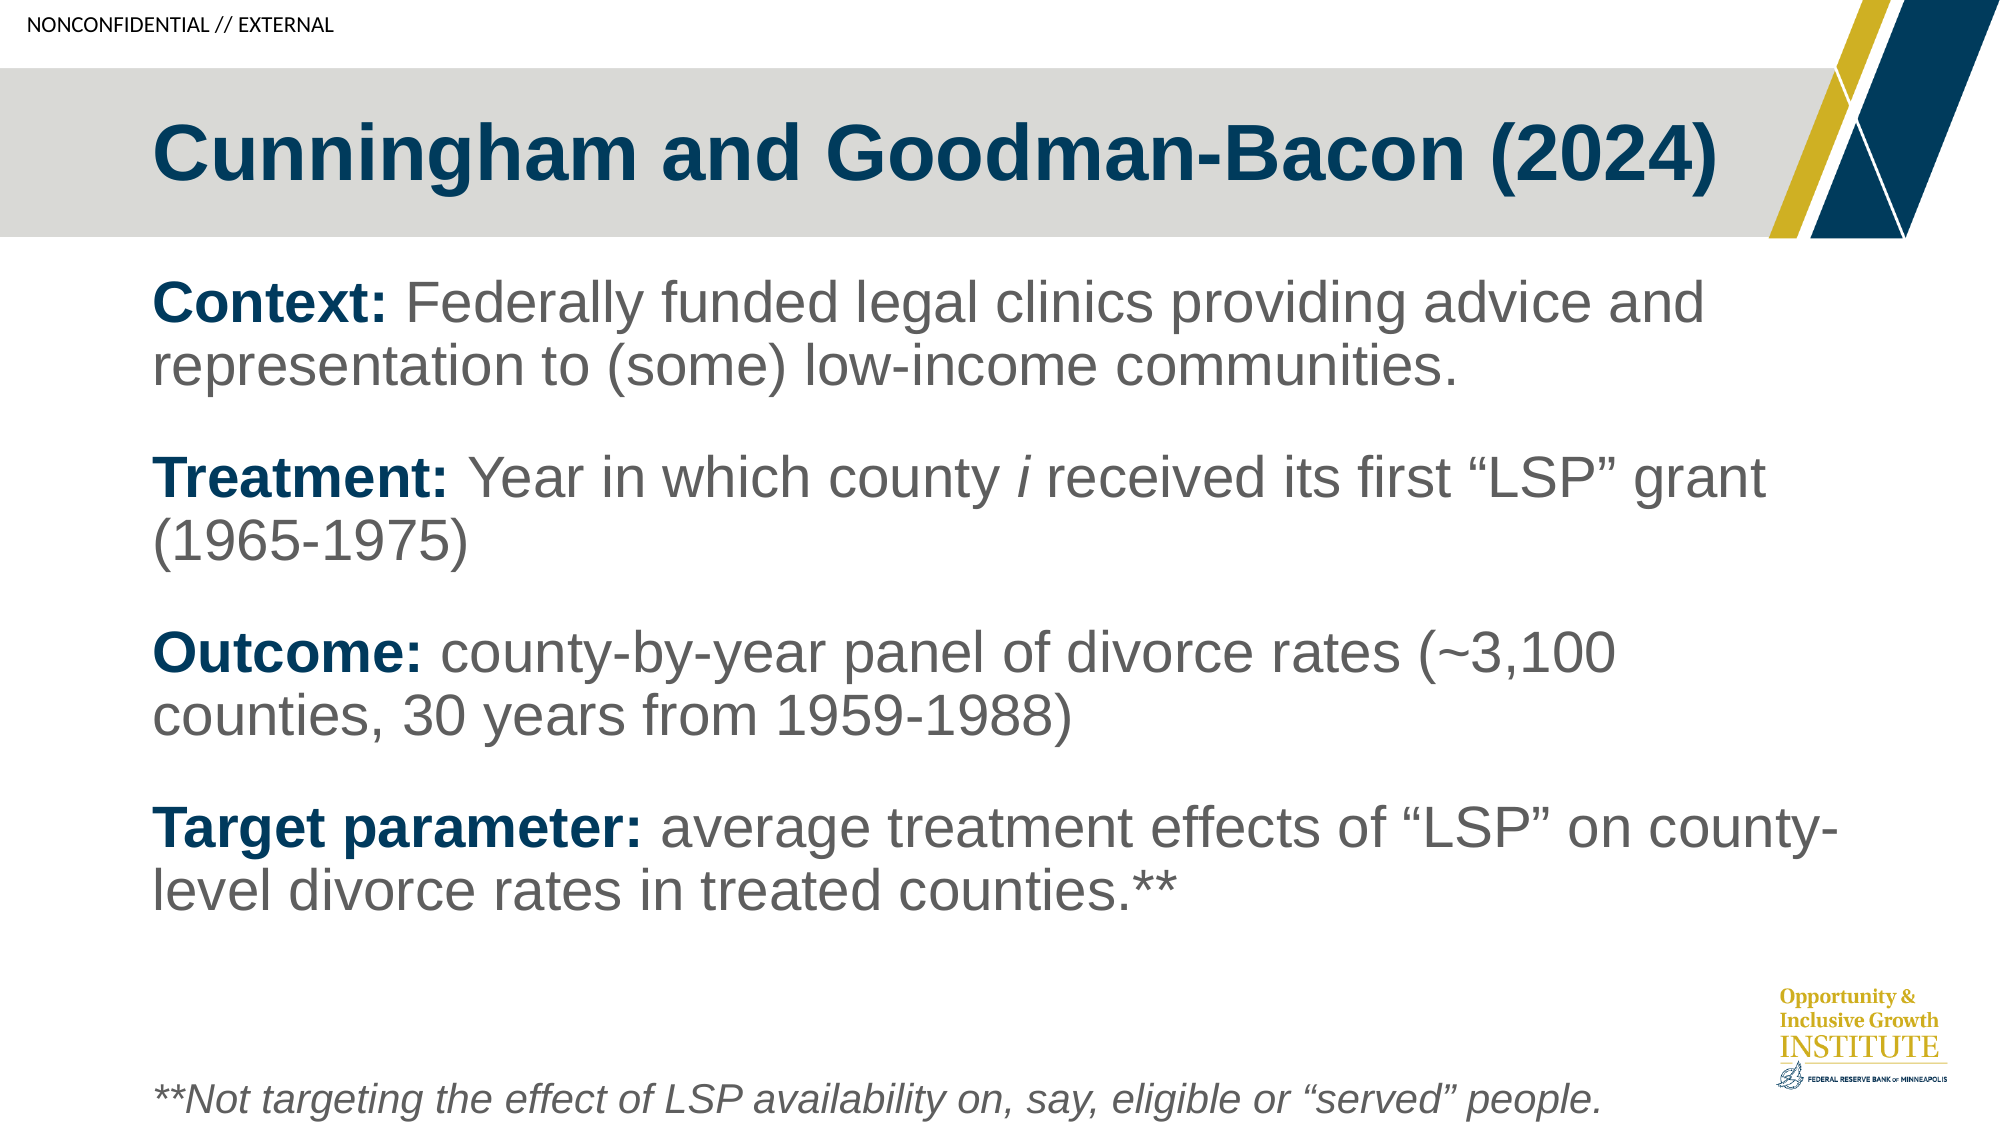

# Cunningham and Goodman-Bacon (2024)
Context: Federally funded legal clinics providing advice and representation to (some) low-income communities.
Treatment: Year in which county i received its first “LSP” grant (1965-1975)
Outcome: county-by-year panel of divorce rates (~3,100 counties, 30 years from 1959-1988)
Target parameter: average treatment effects of “LSP” on county-level divorce rates in treated counties.**

**Not targeting the effect of LSP availability on, say, eligible or “served” people.